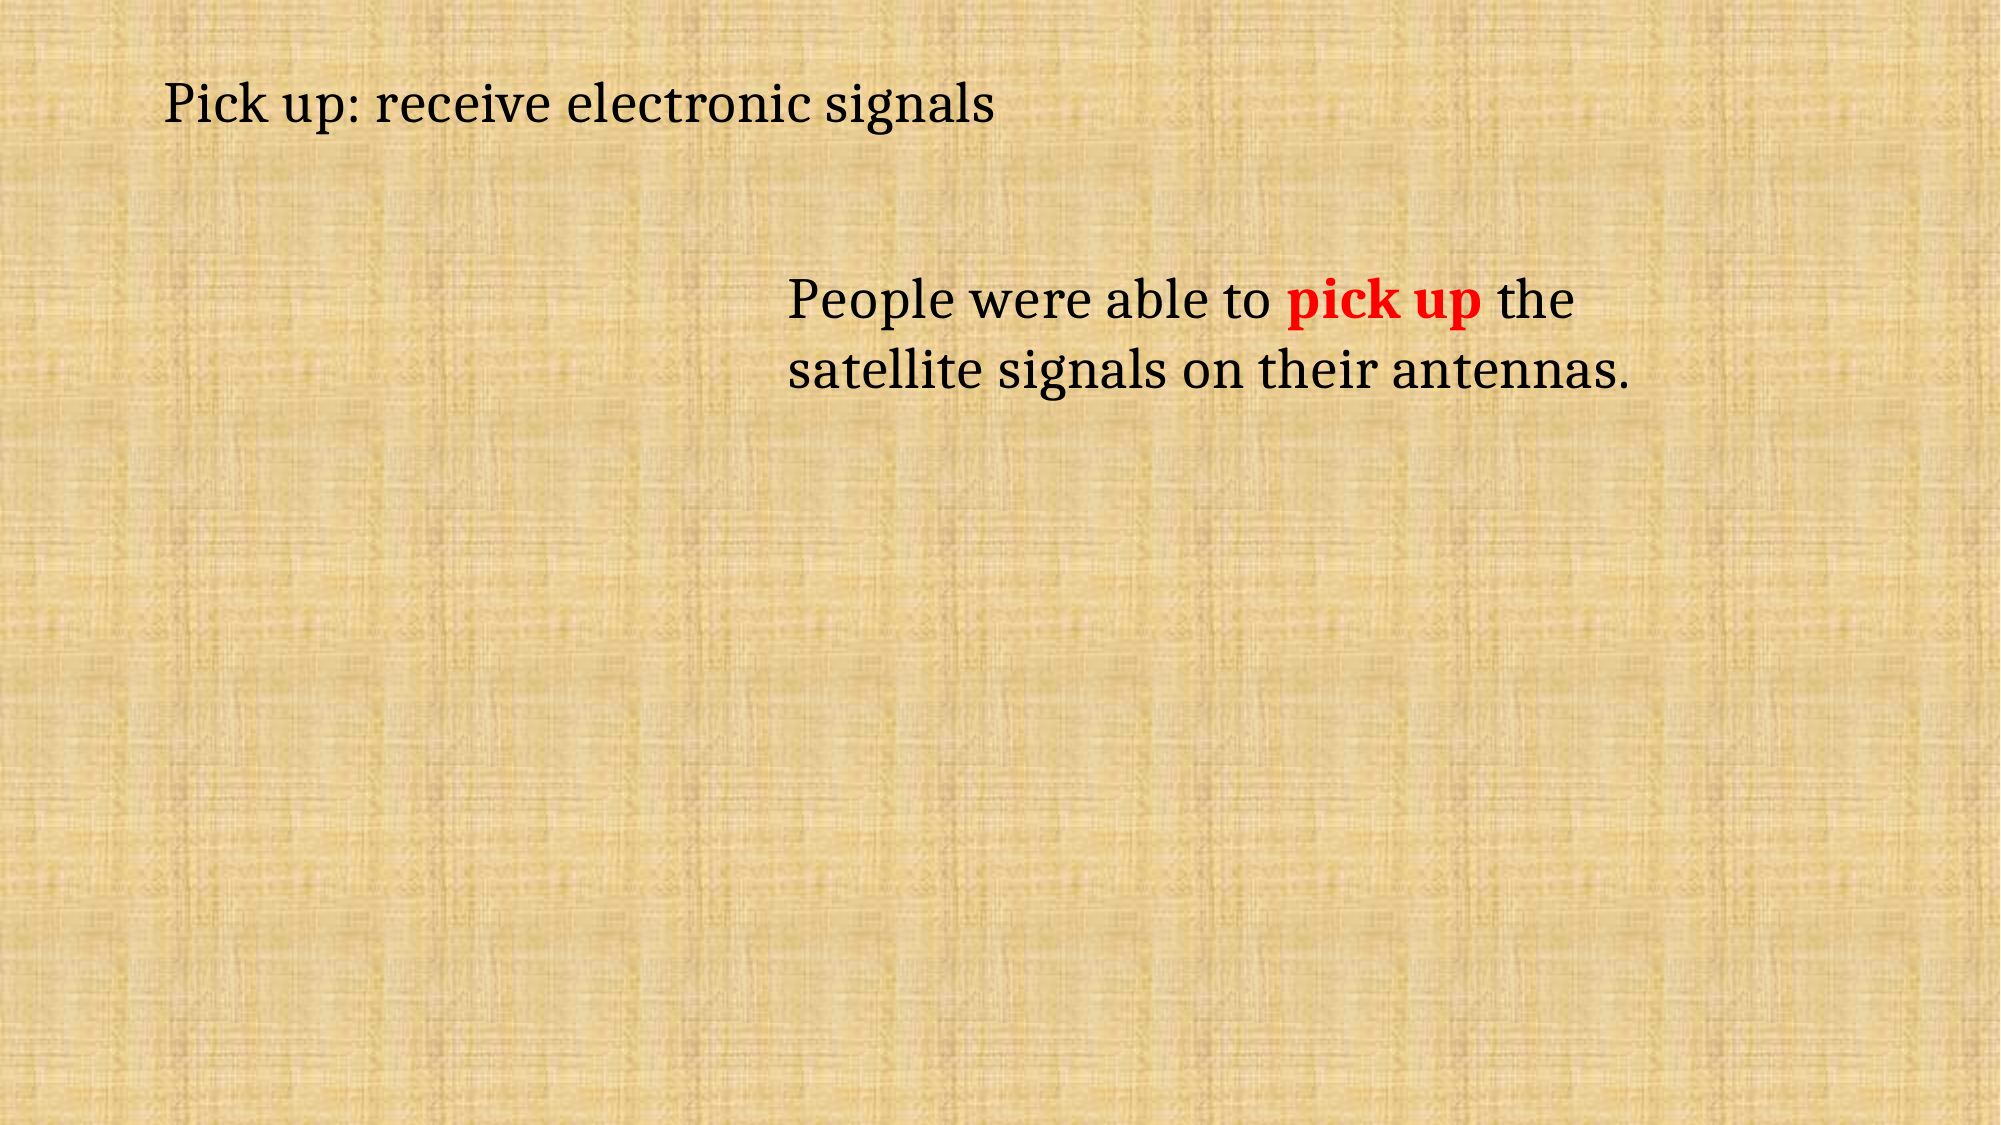

Pick up: receive electronic signals
People were able to pick up the satellite signals on their antennas.